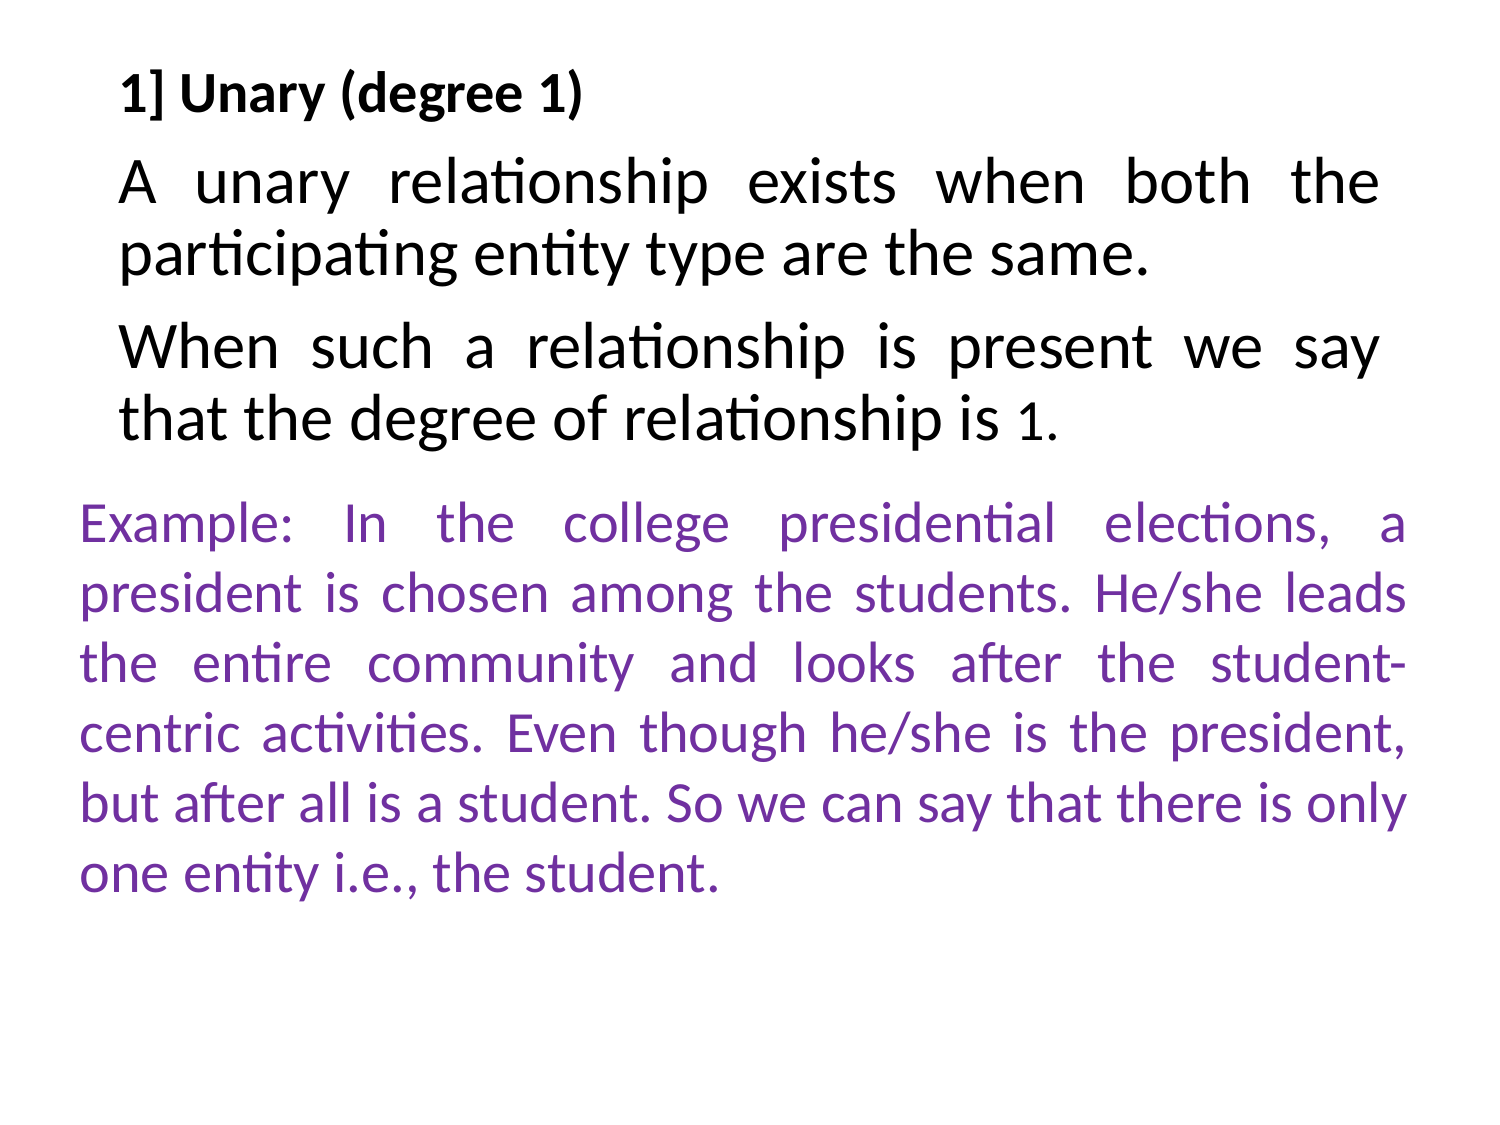

1] Unary (degree 1)
A unary relationship exists when both the participating entity type are the same.
When such a relationship is present we say that the degree of relationship is 1.

Example: In the college presidential elections, a president is chosen among the students. He/she leads the entire community and looks after the student-centric activities. Even though he/she is the president, but after all is a student. So we can say that there is only one entity i.e., the student.